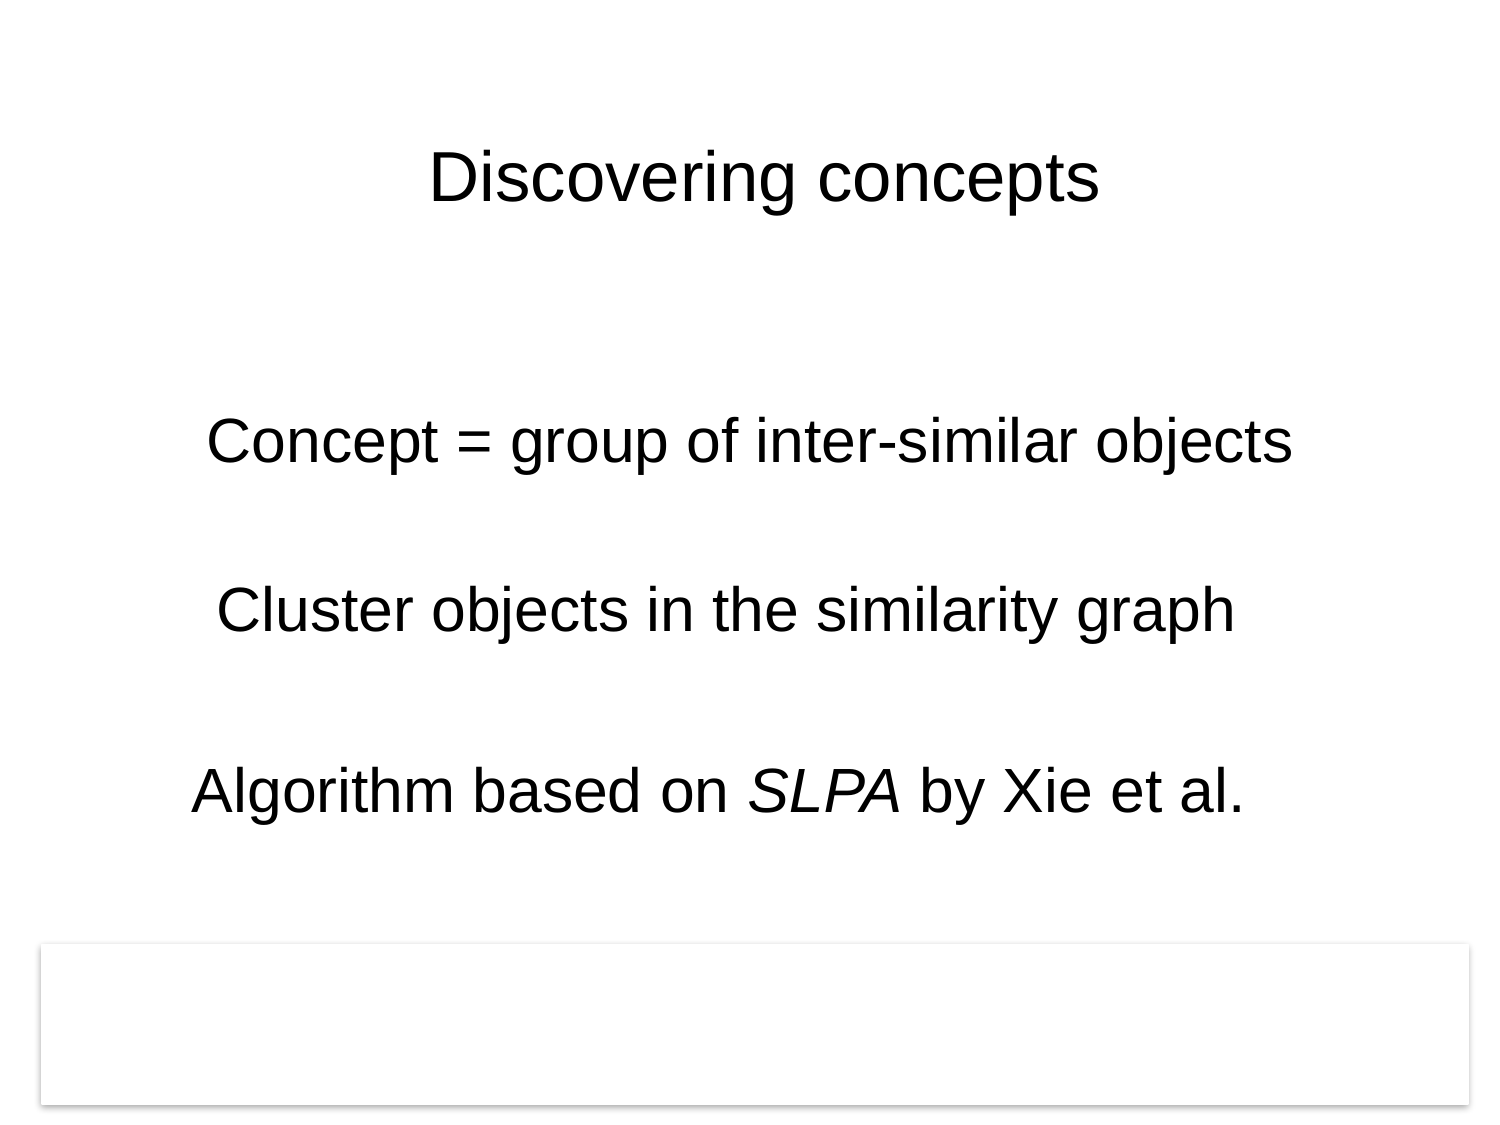

Discovering concepts
Concept = group of inter-similar objects
Cluster objects in the similarity graph
Algorithm based on SLPA by Xie et al.